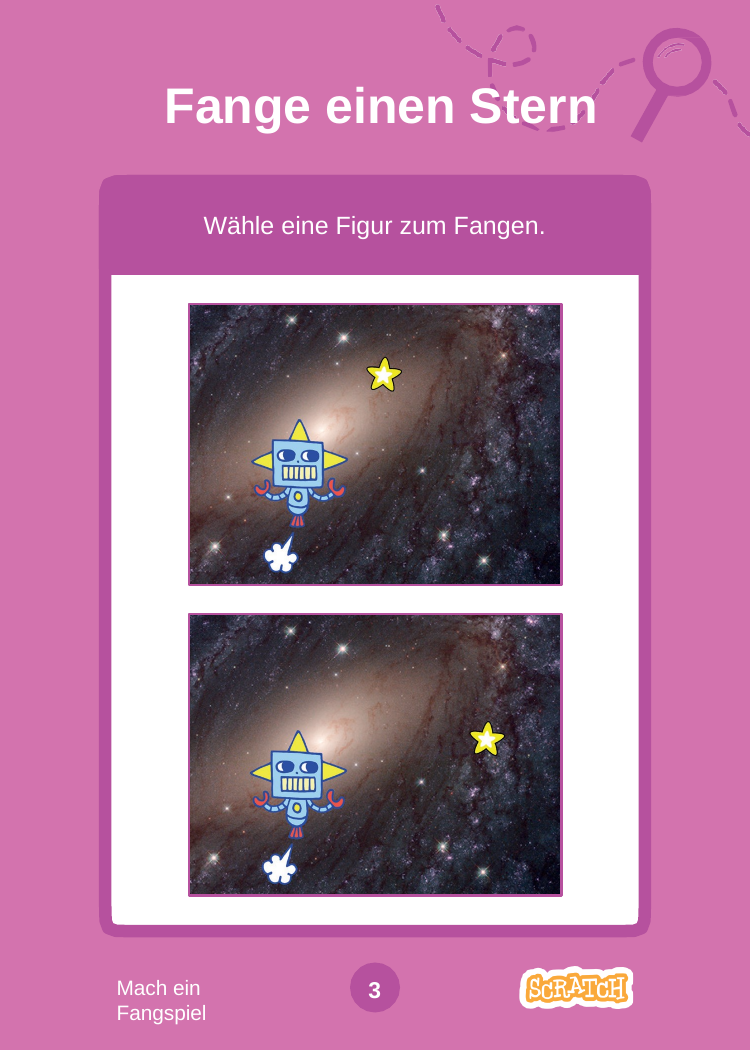

# Fange einen Stern

Wähle eine Figur zum Fangen.

Mach ein Fangspiel
3